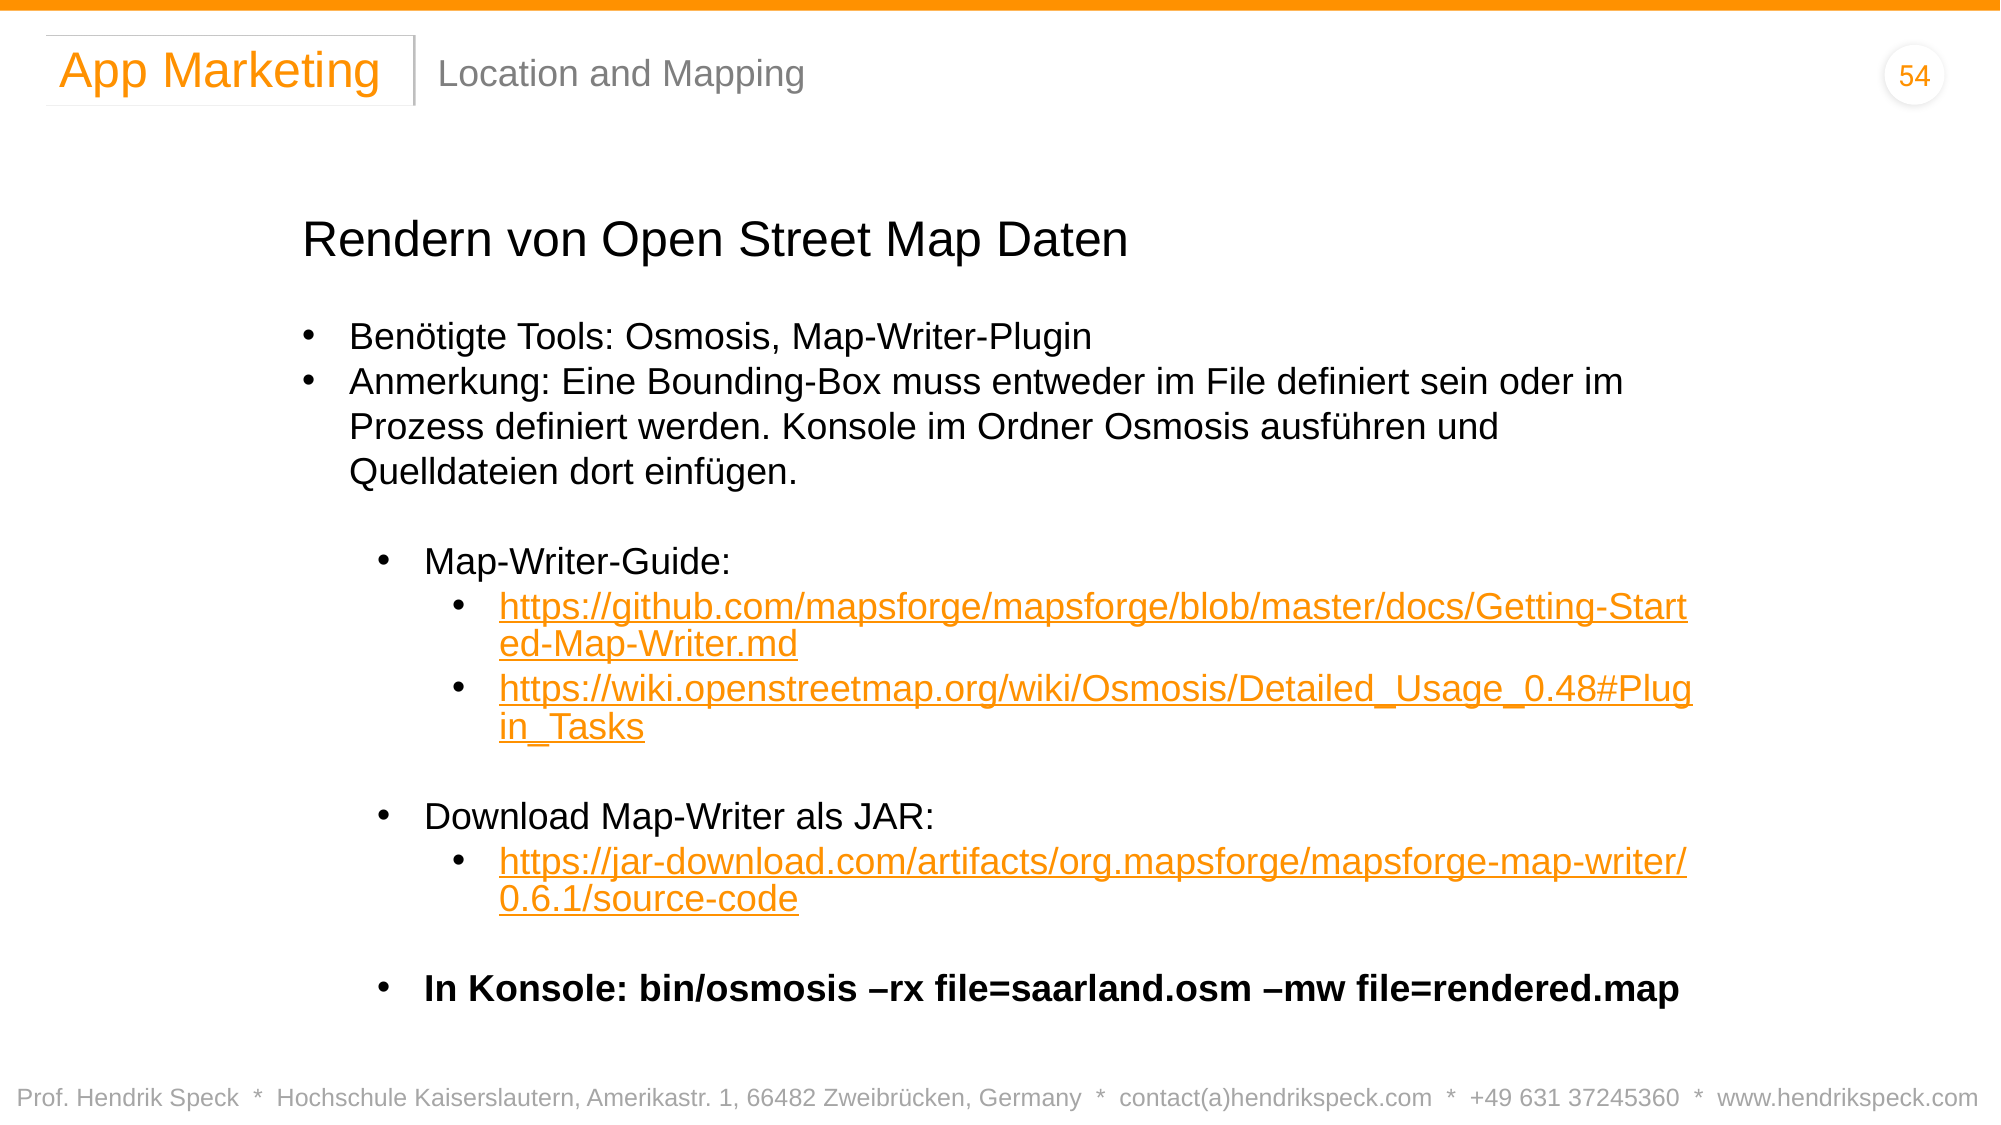

App Marketing
Location and Mapping
54
Rendern von Open Street Map Daten

Benötigte Tools: Osmosis, Map-Writer-Plugin
Anmerkung: Eine Bounding-Box muss entweder im File definiert sein oder im Prozess definiert werden. Konsole im Ordner Osmosis ausführen und Quelldateien dort einfügen.

Map-Writer-Guide:
https://github.com/mapsforge/mapsforge/blob/master/docs/Getting-Started-Map-Writer.md
https://wiki.openstreetmap.org/wiki/Osmosis/Detailed_Usage_0.48#Plugin_Tasks

Download Map-Writer als JAR:
https://jar-download.com/artifacts/org.mapsforge/mapsforge-map-writer/0.6.1/source-code

In Konsole: bin/osmosis –rx file=saarland.osm –mw file=rendered.map